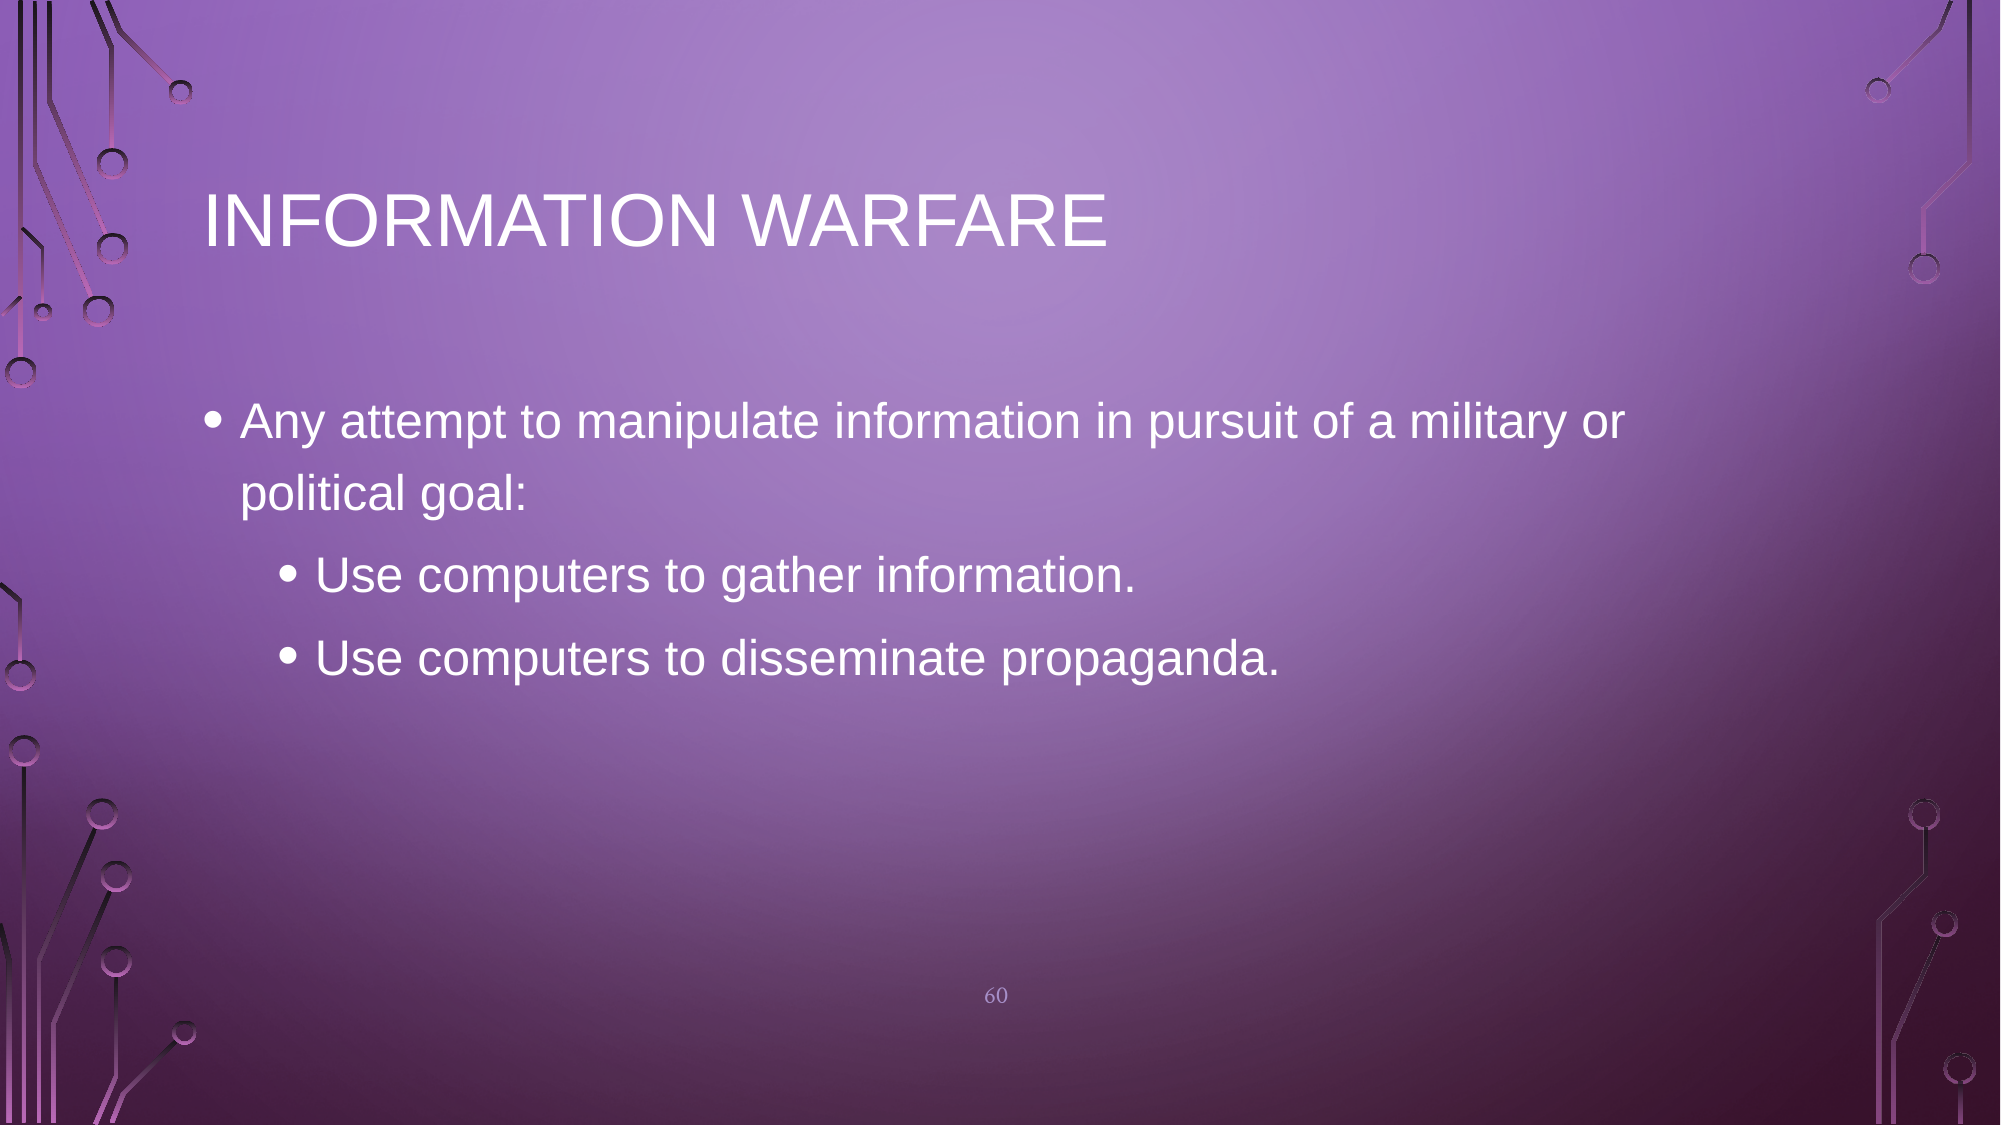

# Information Warfare
Any attempt to manipulate information in pursuit of a military or political goal:
Use computers to gather information.
Use computers to disseminate propaganda.
60